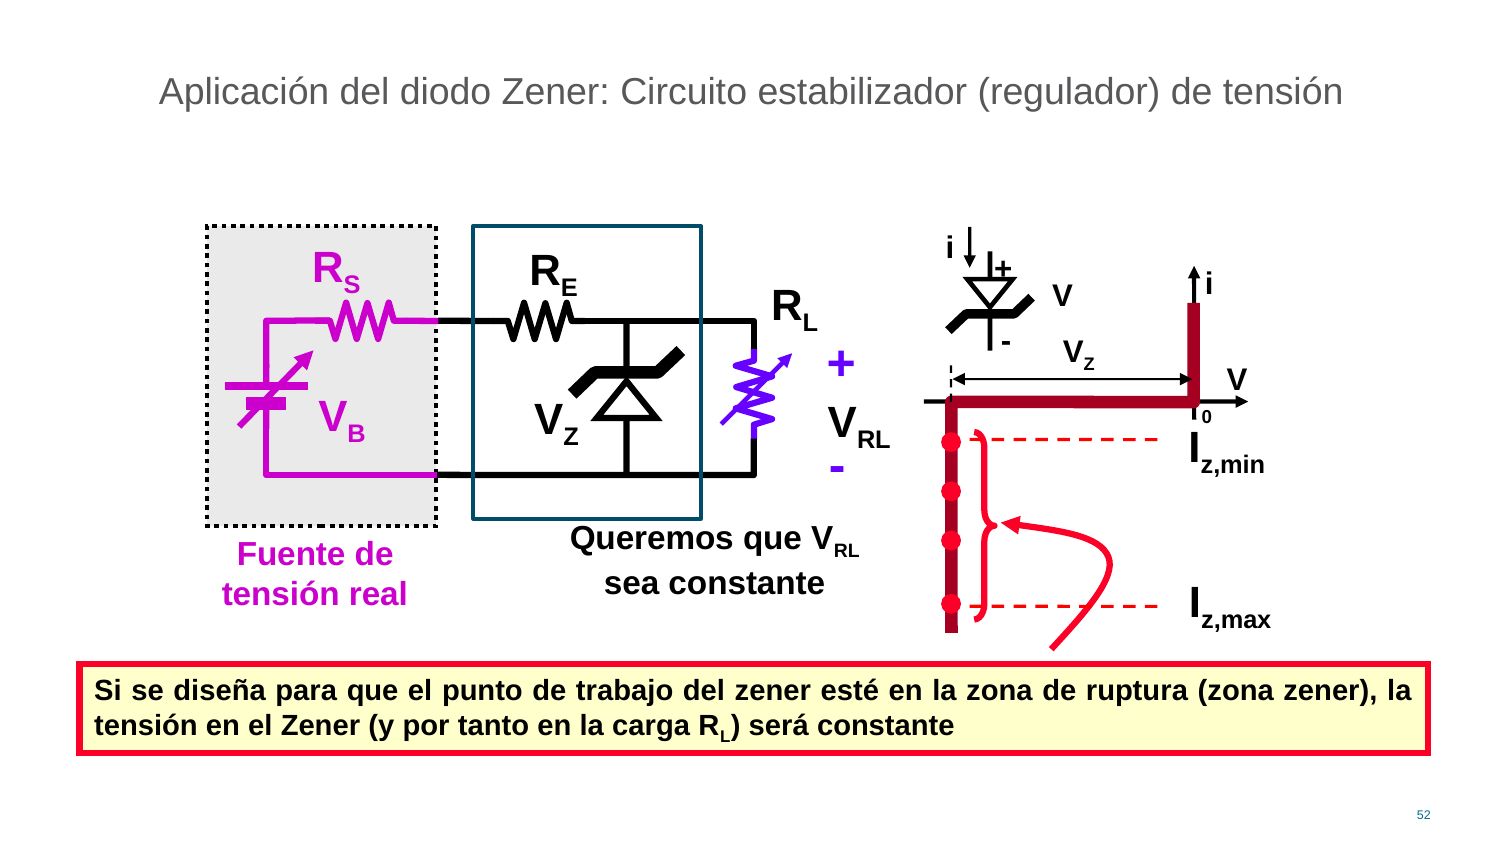

Aplicación del diodo Zener: Circuito estabilizador (regulador) de tensión
i

+
V
-

i

VZ
V

0

RS

VB
Fuente de tensión real

RE
RL

+
VRL
-

VZ
Iz,min
Iz,max

Si se diseña para que el punto de trabajo del zener esté en la zona de ruptura (zona zener), la tensión en el Zener (y por tanto en la carga RL) será constante
Queremos que VRL sea constante